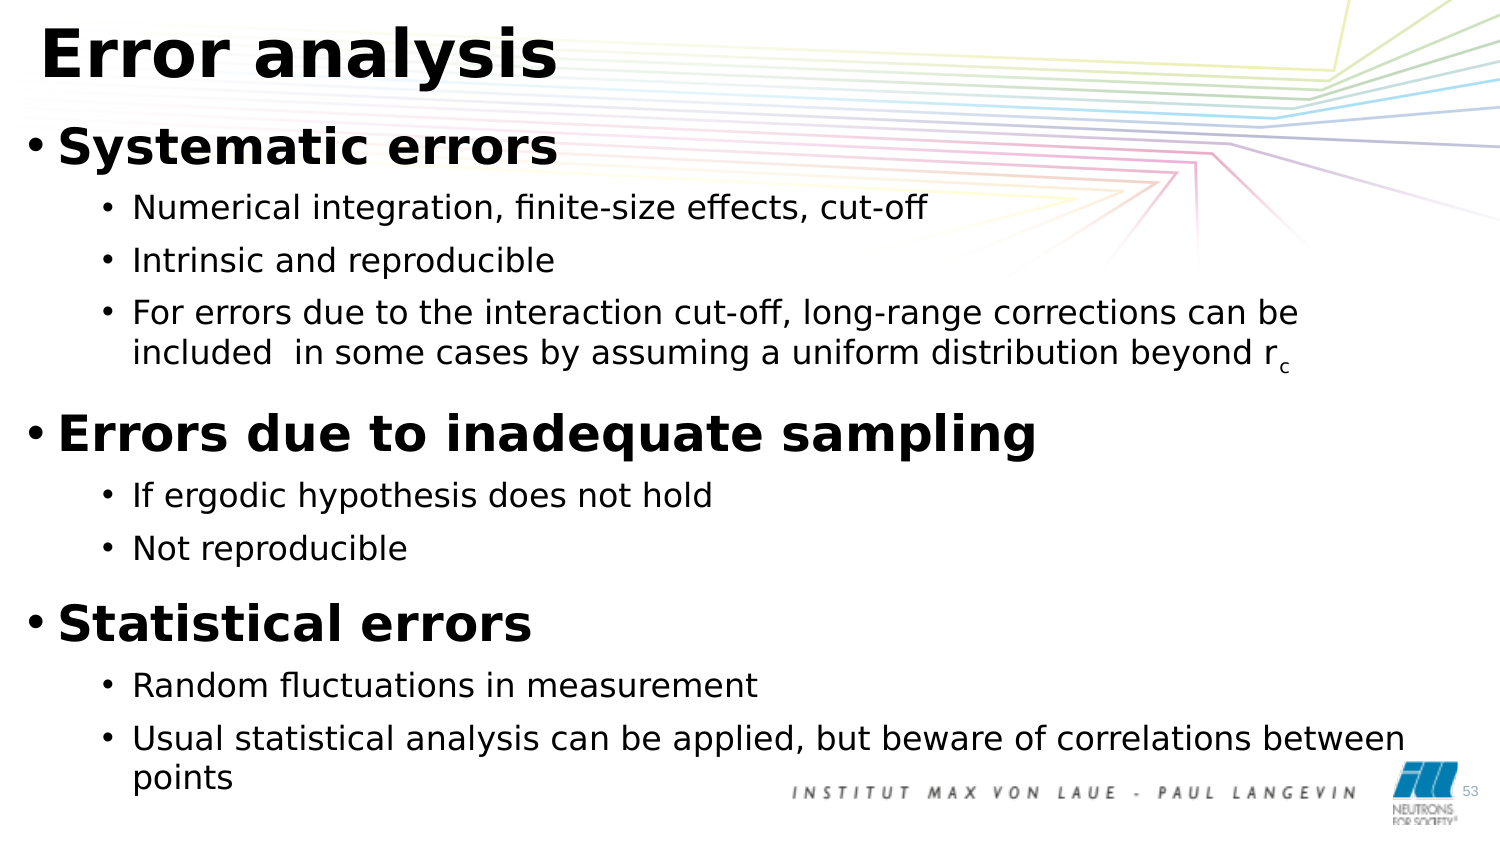

Error analysis
Systematic errors
Numerical integration, finite-size effects, cut-off
Intrinsic and reproducible
For errors due to the interaction cut-off, long-range corrections can be included  in some cases by assuming a uniform distribution beyond rc
Errors due to inadequate sampling
If ergodic hypothesis does not hold
Not reproducible
Statistical errors
Random fluctuations in measurement
Usual statistical analysis can be applied, but beware of correlations between points